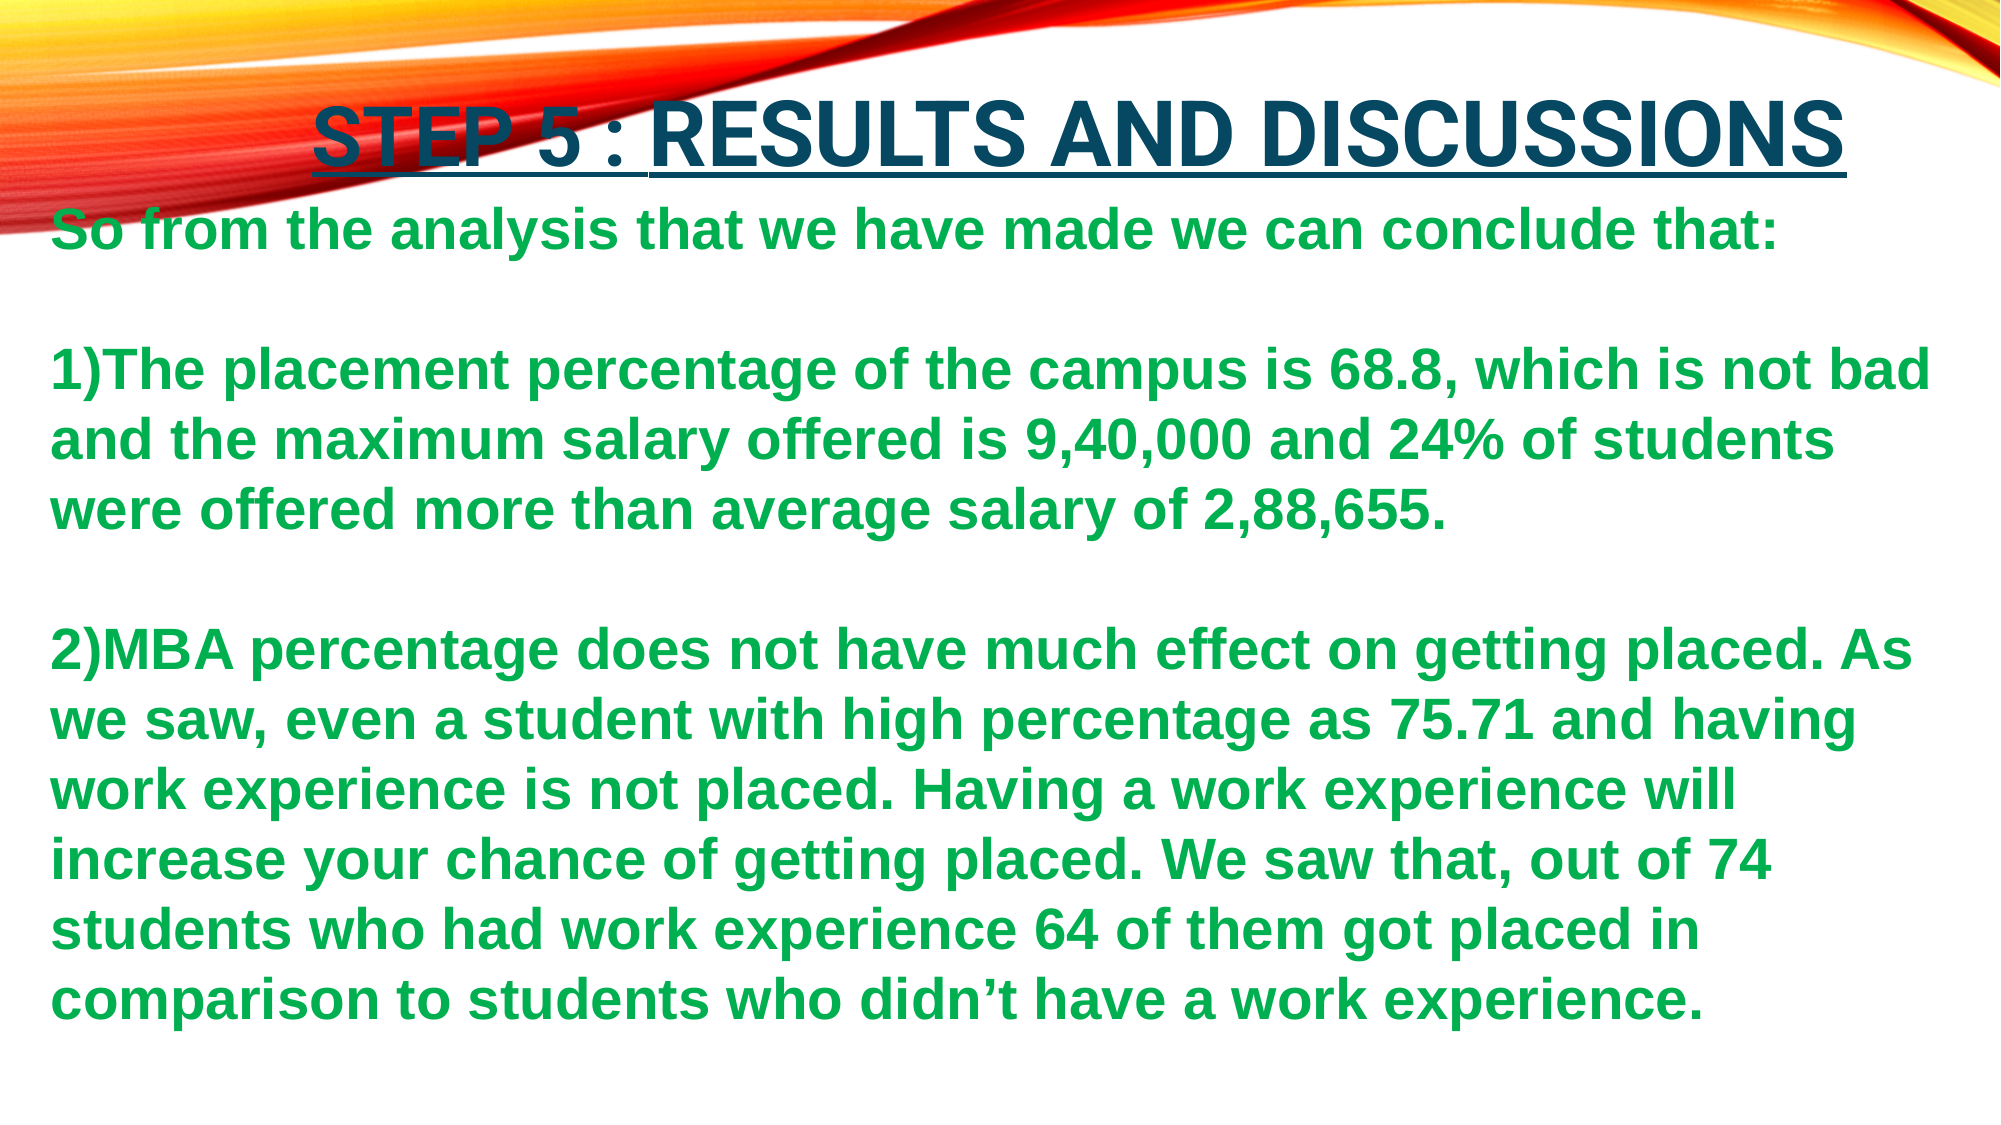

# STEP 5 : RESULTS AND DISCUSSIONS
So from the analysis that we have made we can conclude that:

1)The placement percentage of the campus is 68.8, which is not bad and the maximum salary offered is 9,40,000 and 24% of students were offered more than average salary of 2,88,655.

2)MBA percentage does not have much effect on getting placed. As we saw, even a student with high percentage as 75.71 and having work experience is not placed. Having a work experience will increase your chance of getting placed. We saw that, out of 74 students who had work experience 64 of them got placed in comparison to students who didn’t have a work experience.